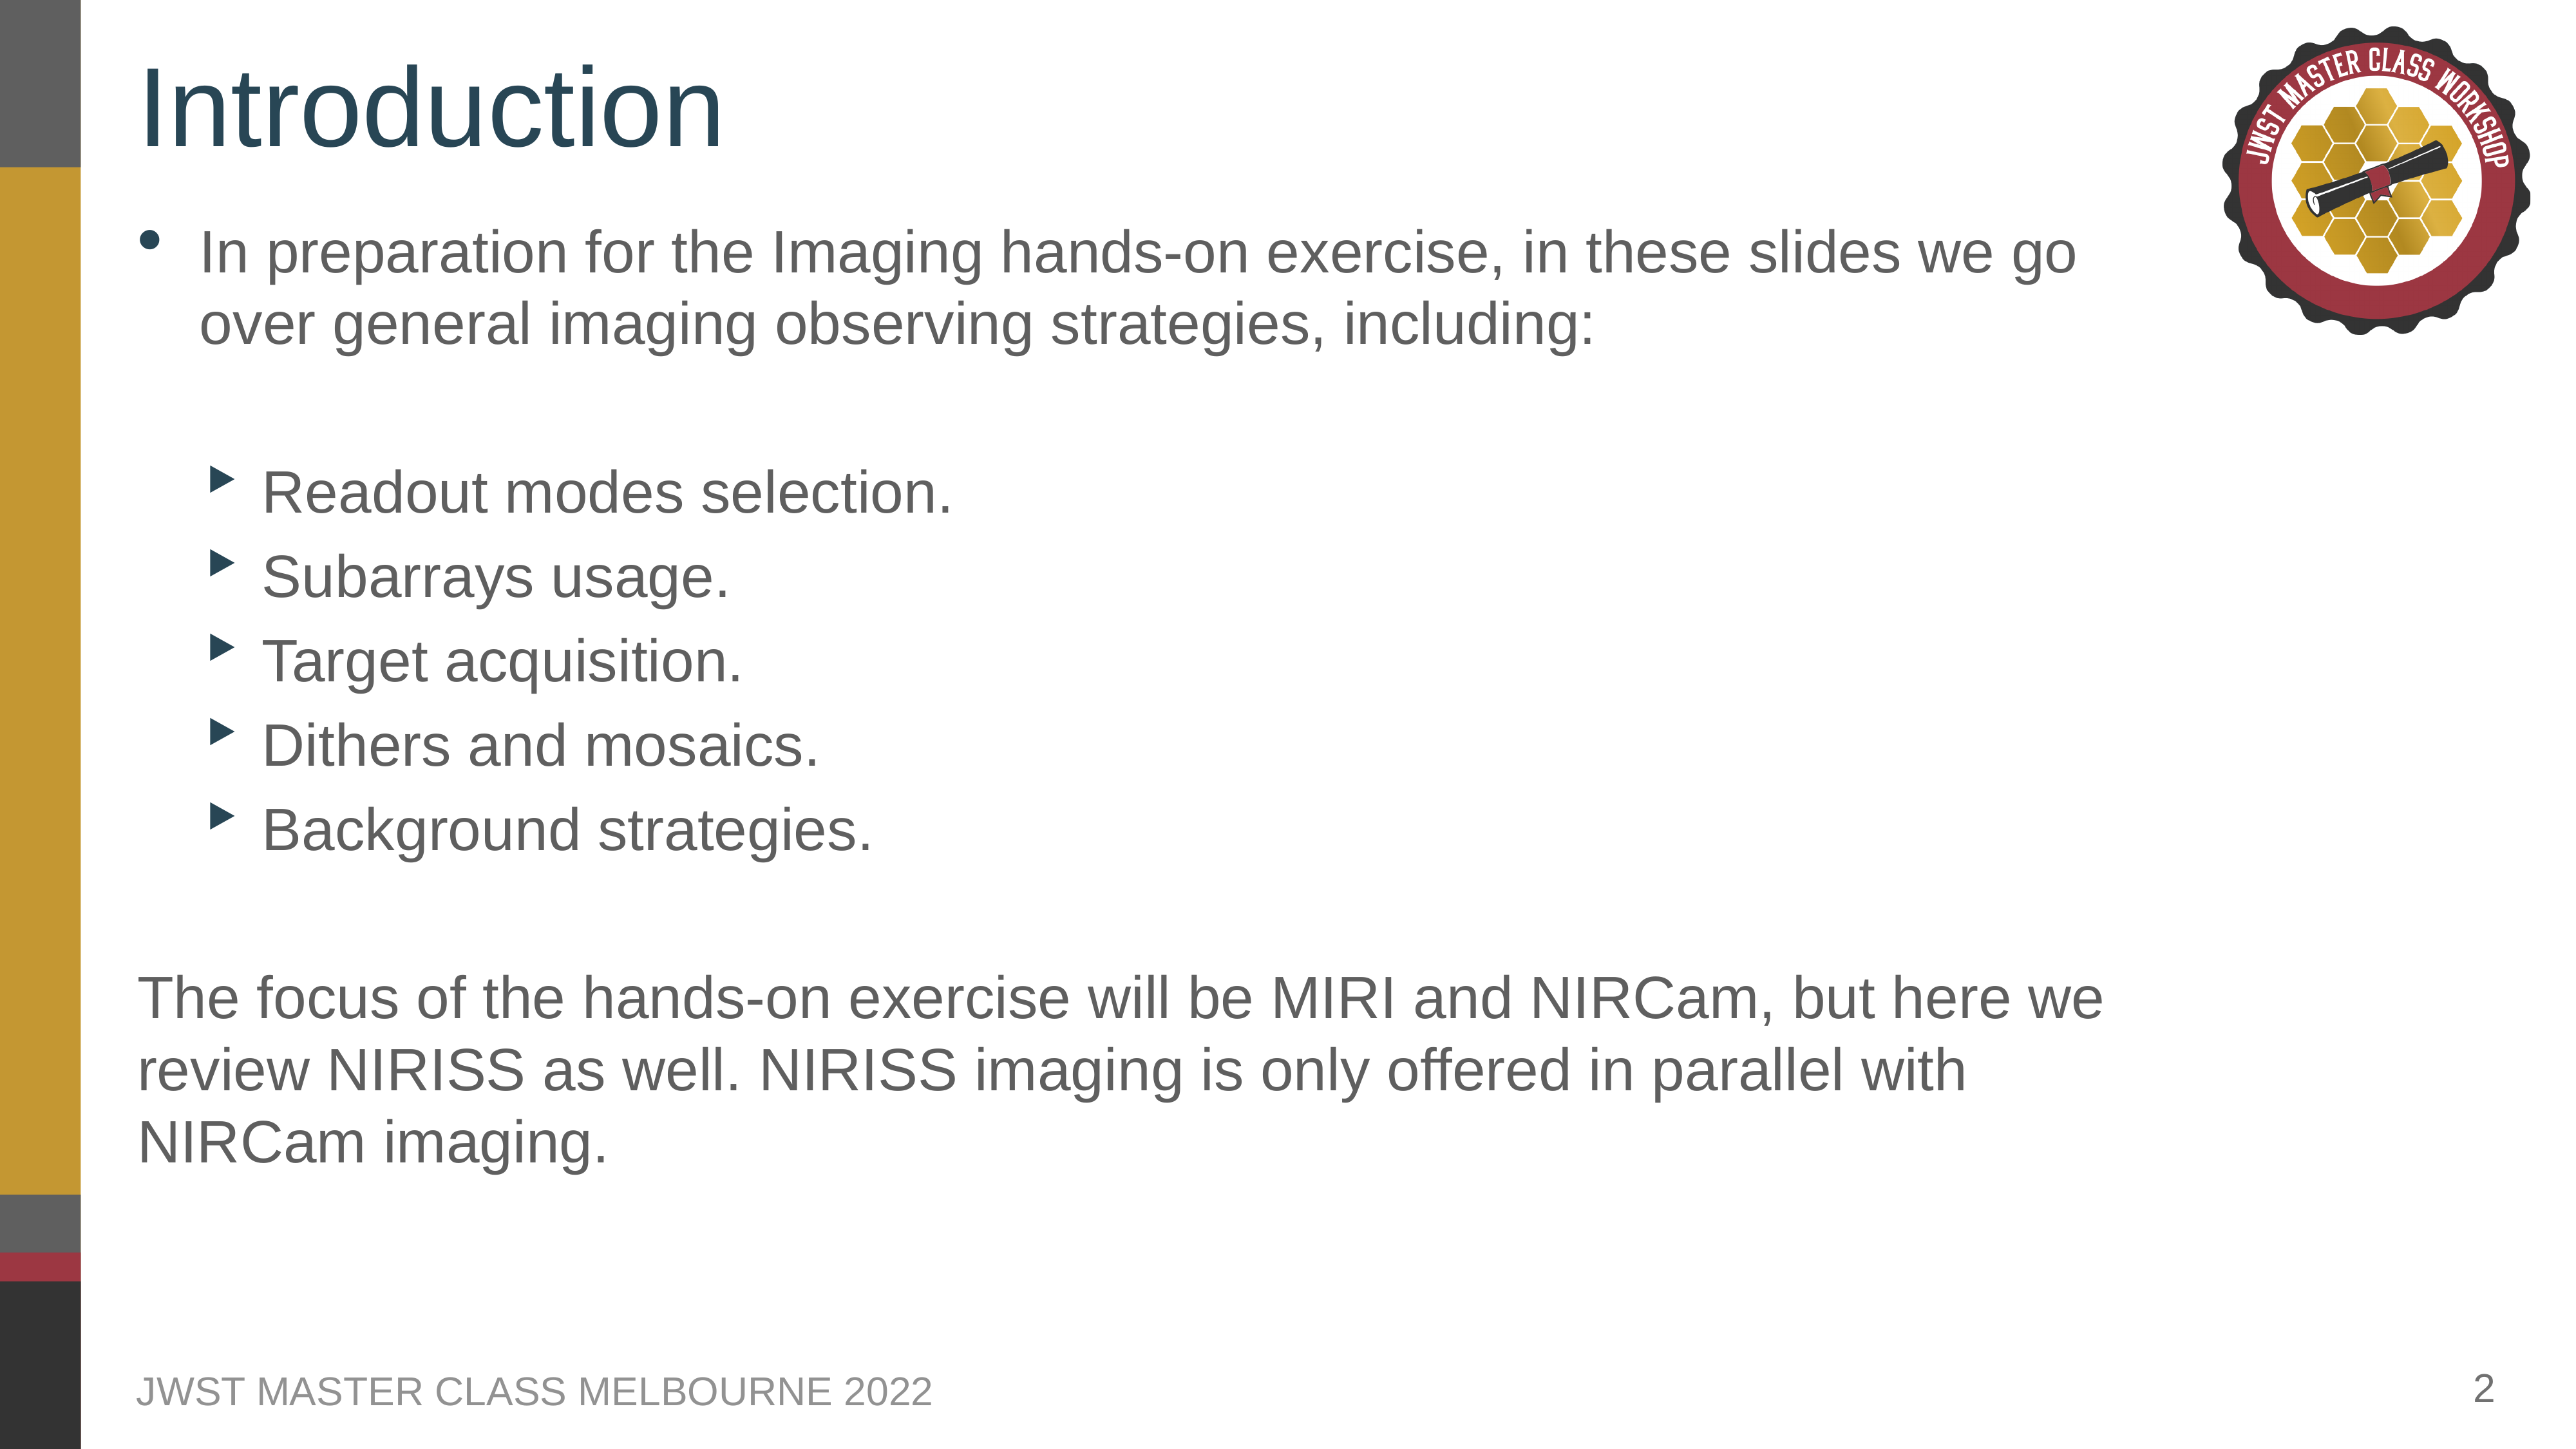

# Introduction
In preparation for the Imaging hands-on exercise, in these slides we go over general imaging observing strategies, including:

Readout modes selection.
Subarrays usage.
Target acquisition.
Dithers and mosaics.
Background strategies.

The focus of the hands-on exercise will be MIRI and NIRCam, but here we review NIRISS as well. NIRISS imaging is only offered in parallel with NIRCam imaging.

2